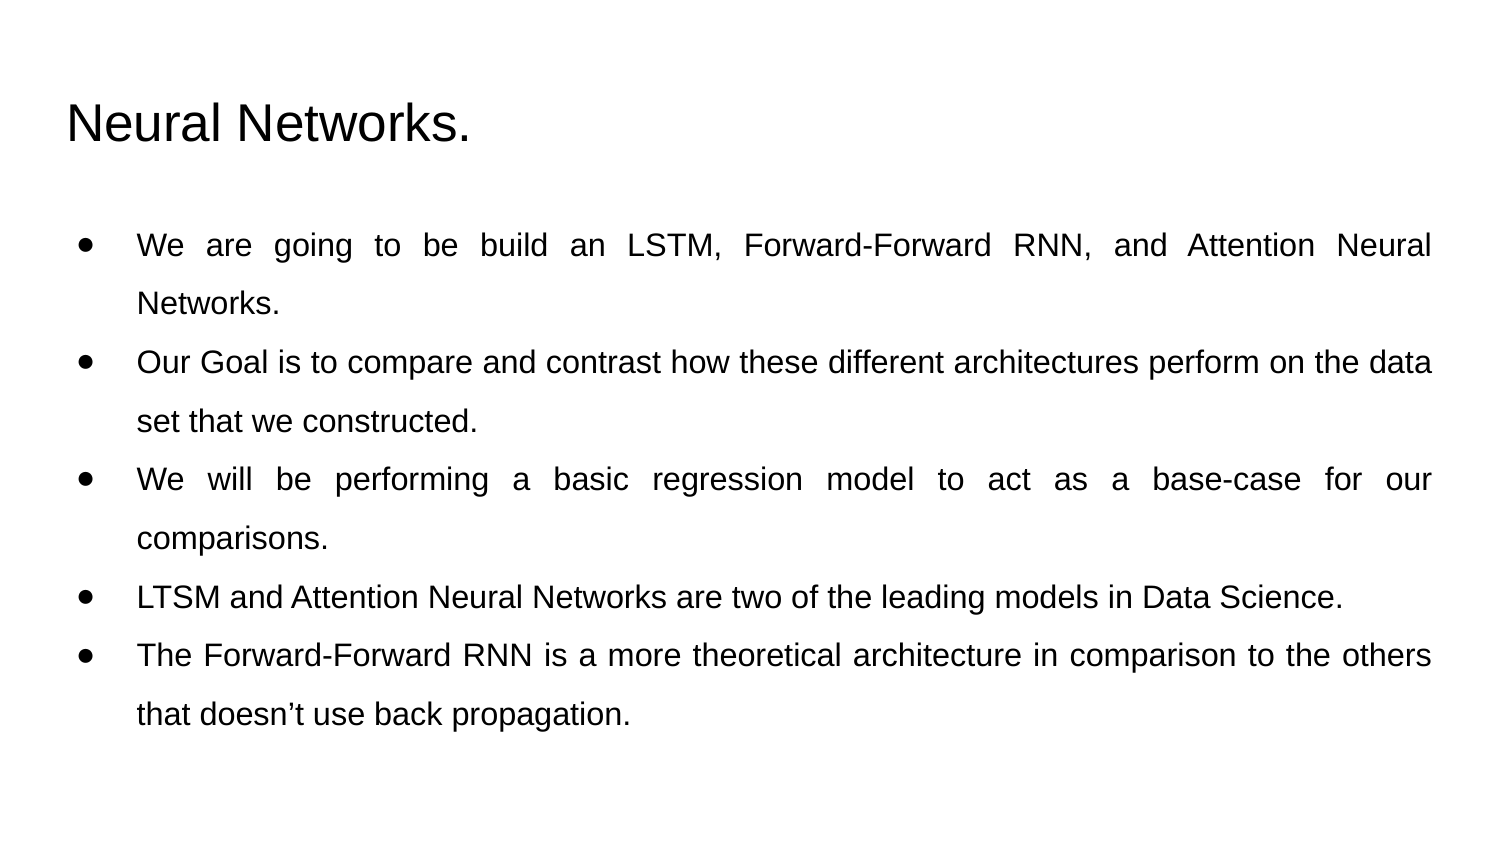

# Neural Networks.
We are going to be build an LSTM, Forward-Forward RNN, and Attention Neural Networks.
Our Goal is to compare and contrast how these different architectures perform on the data set that we constructed.
We will be performing a basic regression model to act as a base-case for our comparisons.
LTSM and Attention Neural Networks are two of the leading models in Data Science.
The Forward-Forward RNN is a more theoretical architecture in comparison to the others that doesn’t use back propagation.